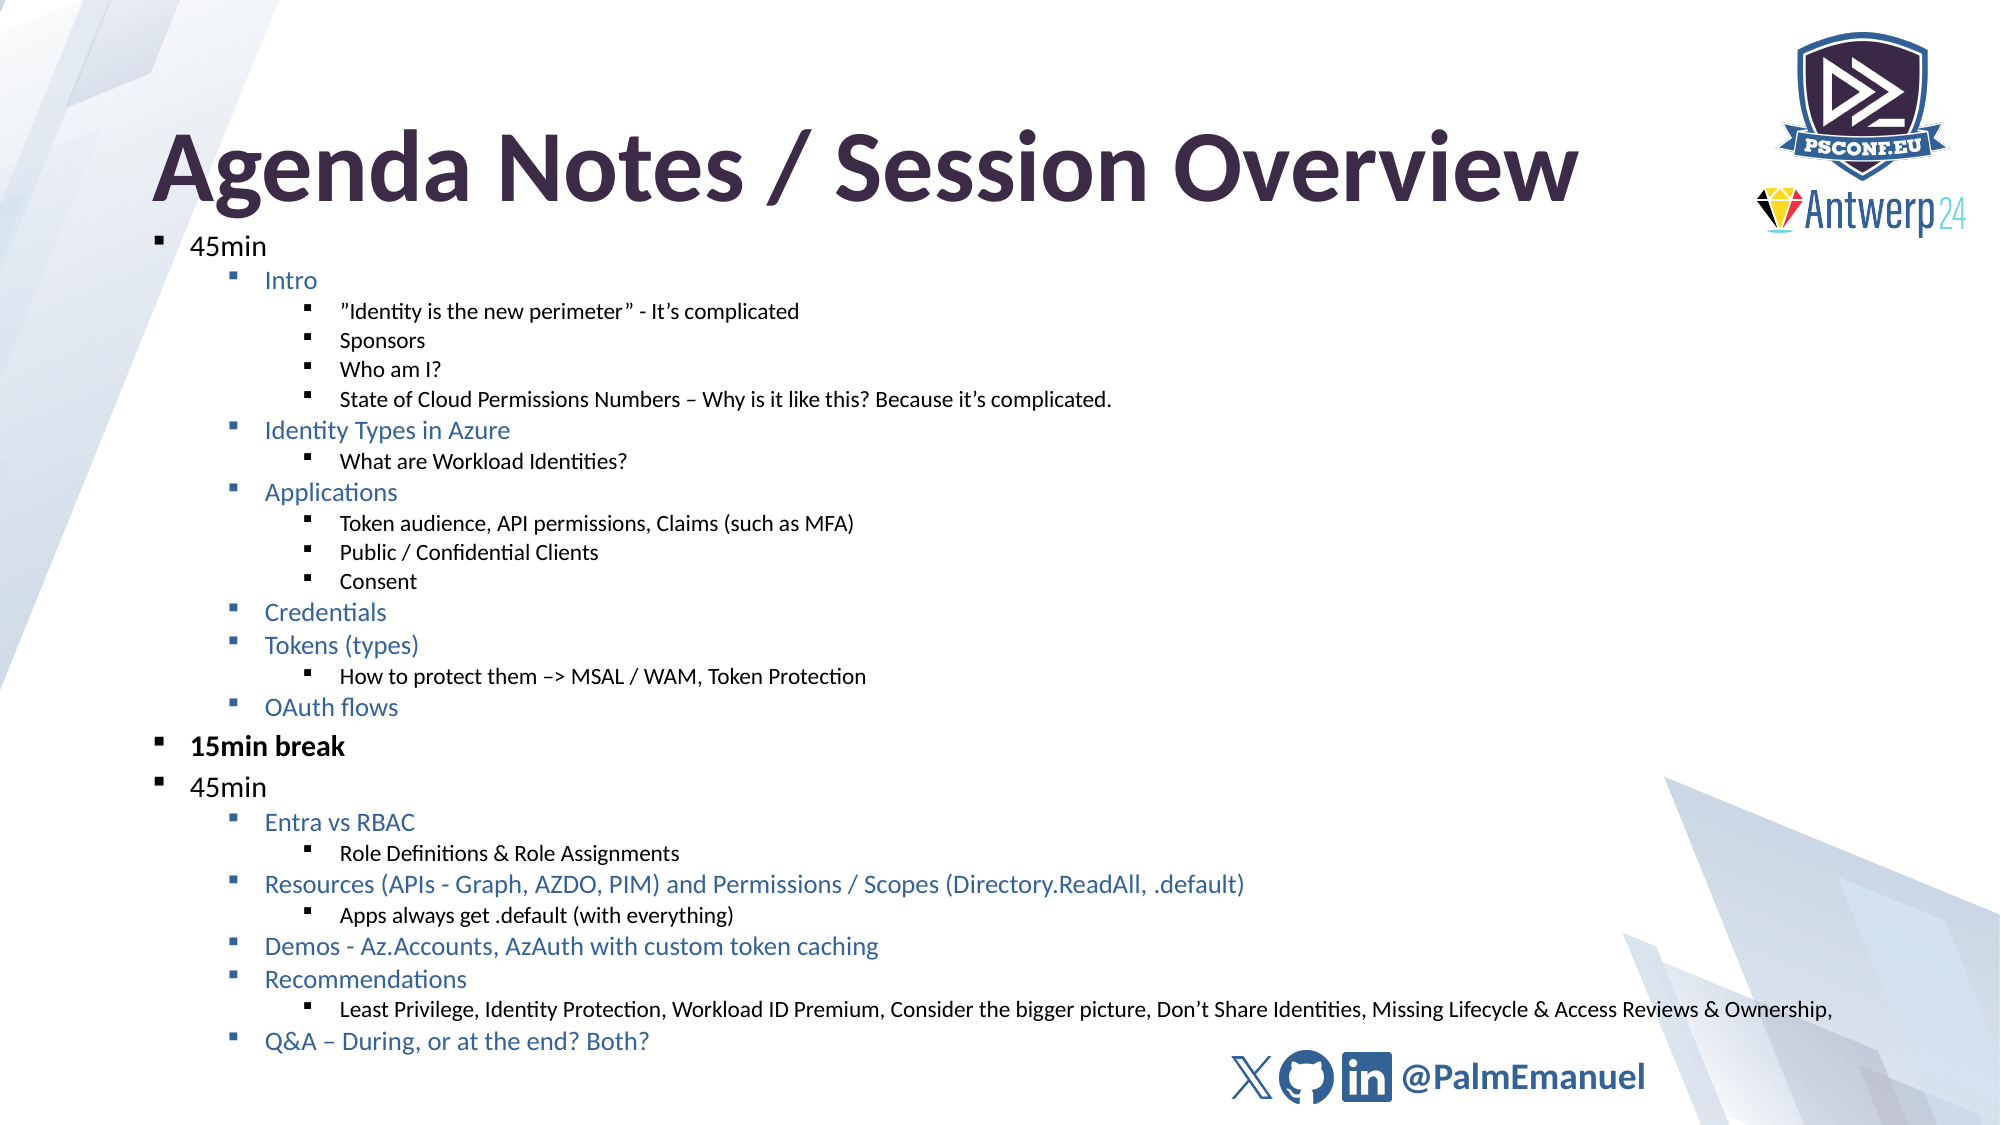

# Agenda Notes / Session Overview
45min
Intro
”Identity is the new perimeter” - It’s complicated
Sponsors
Who am I?
State of Cloud Permissions Numbers – Why is it like this? Because it’s complicated.
Identity Types in Azure
What are Workload Identities?
Applications
Token audience, API permissions, Claims (such as MFA)
Public / Confidential Clients
Consent
Credentials
Tokens (types)
How to protect them –> MSAL / WAM, Token Protection
OAuth flows
15min break
45min
Entra vs RBAC
Role Definitions & Role Assignments
Resources (APIs - Graph, AZDO, PIM) and Permissions / Scopes (Directory.ReadAll, .default)
Apps always get .default (with everything)
Demos - Az.Accounts, AzAuth with custom token caching
Recommendations
Least Privilege, Identity Protection, Workload ID Premium, Consider the bigger picture, Don’t Share Identities, Missing Lifecycle & Access Reviews & Ownership,
Q&A – During, or at the end? Both?